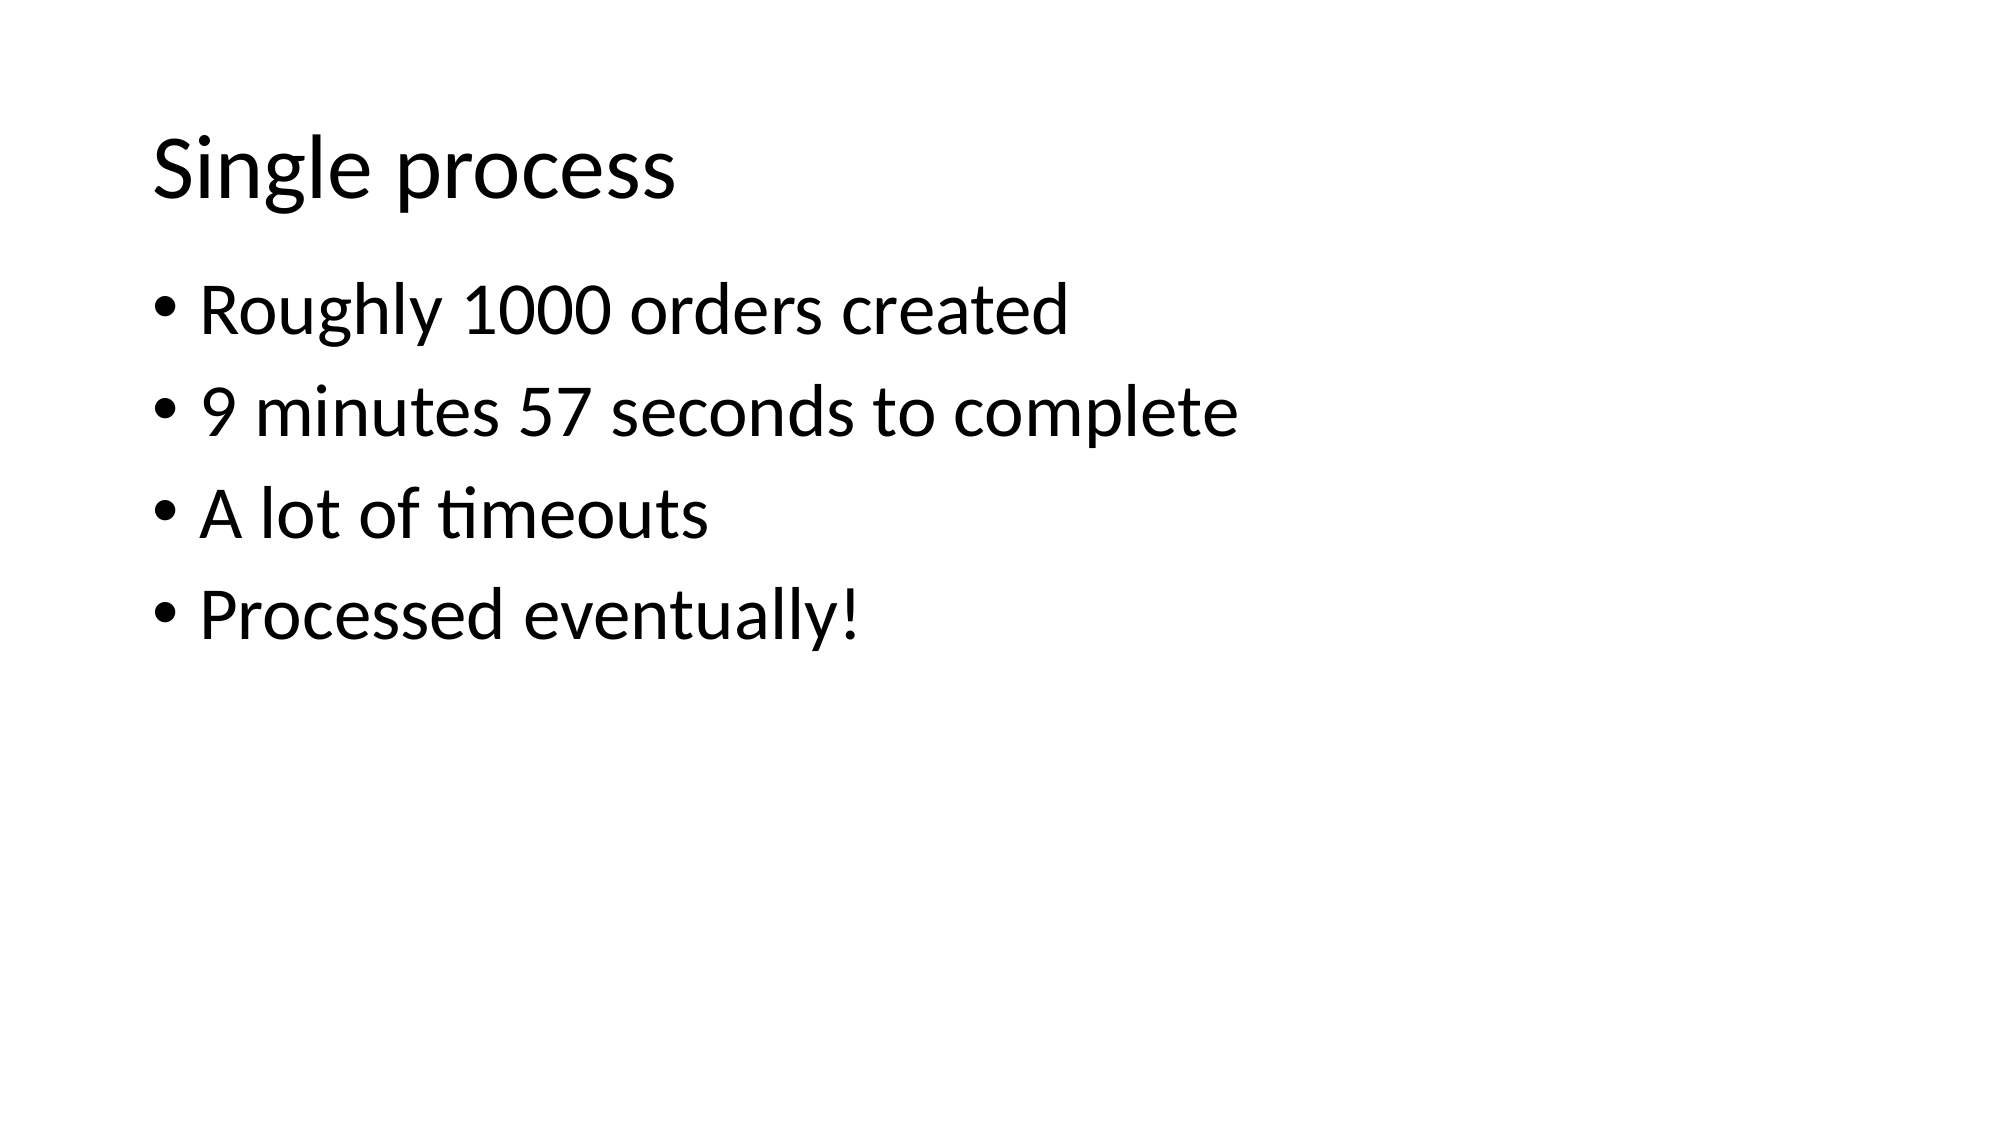

# Single process
Roughly 1000 orders created
9 minutes 57 seconds to complete
A lot of timeouts
Processed eventually!